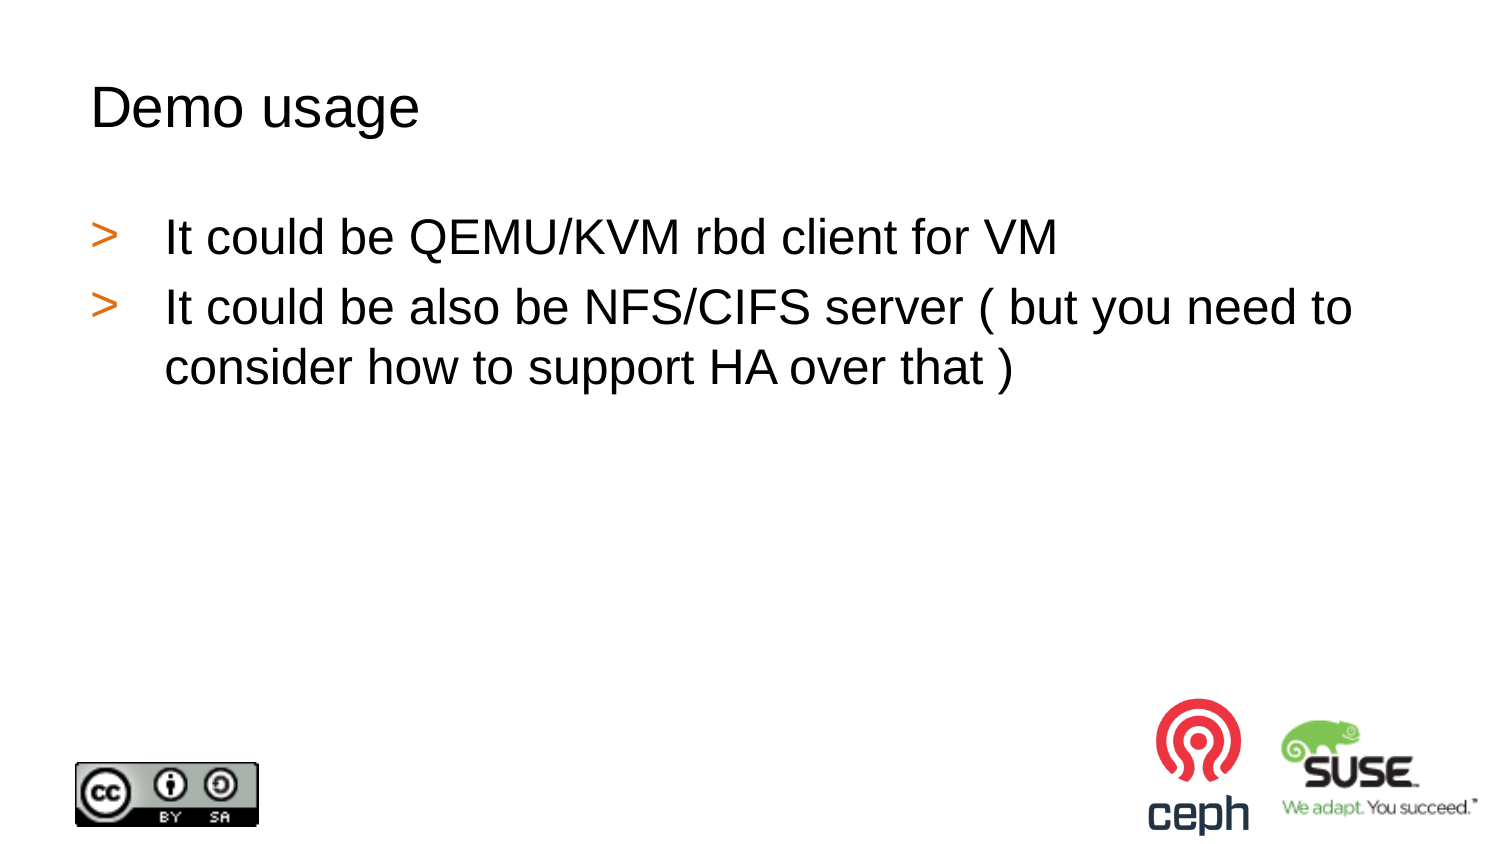

# Demo usage
It could be QEMU/KVM rbd client for VM
It could be also be NFS/CIFS server ( but you need to consider how to support HA over that )